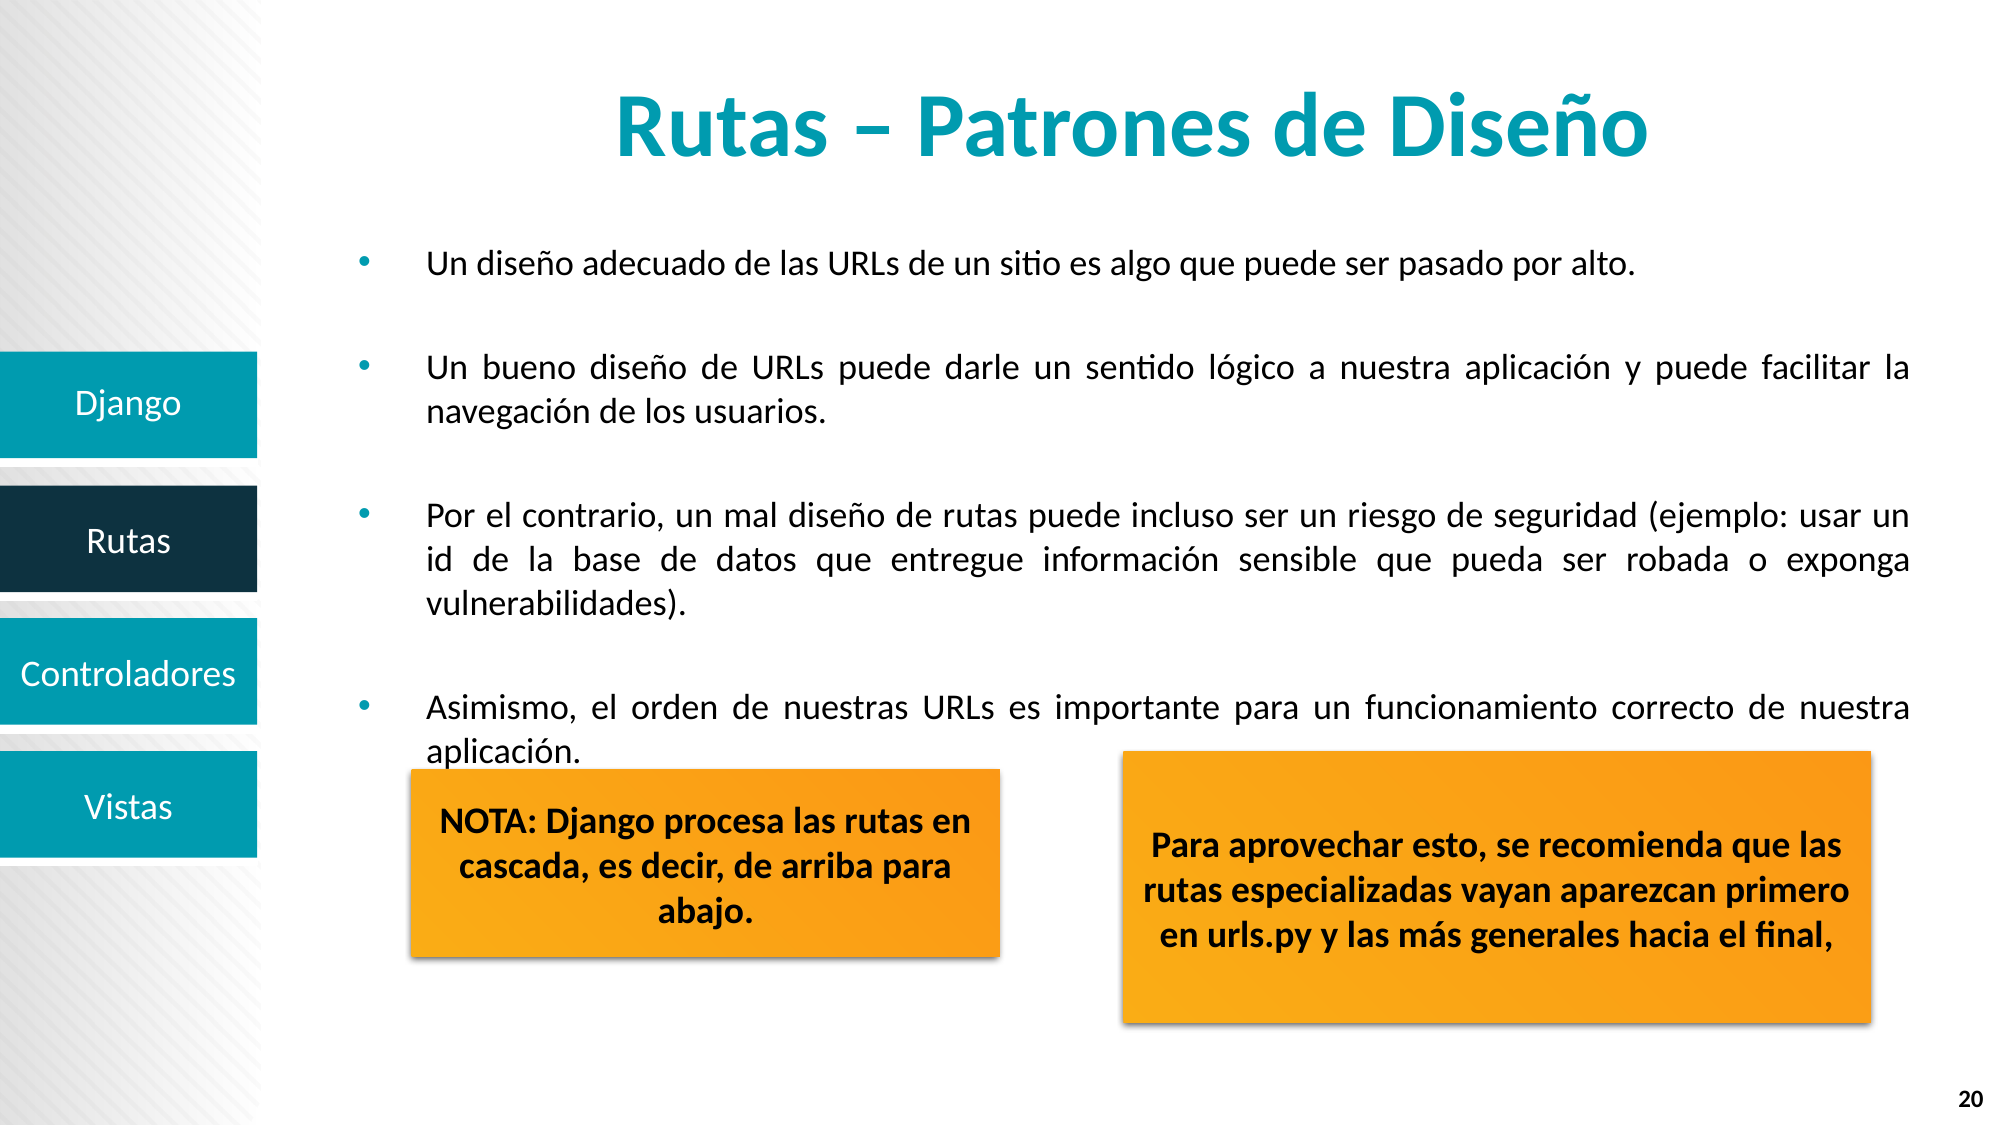

# Rutas – Patrones de Diseño
Un diseño adecuado de las URLs de un sitio es algo que puede ser pasado por alto.

Un bueno diseño de URLs puede darle un sentido lógico a nuestra aplicación y puede facilitar la navegación de los usuarios.

Por el contrario, un mal diseño de rutas puede incluso ser un riesgo de seguridad (ejemplo: usar un id de la base de datos que entregue información sensible que pueda ser robada o exponga vulnerabilidades).

Asimismo, el orden de nuestras URLs es importante para un funcionamiento correcto de nuestra aplicación.
Django
Para aprovechar esto, se recomienda que las rutas especializadas vayan aparezcan primero en urls.py y las más generales hacia el final,
NOTA: Django procesa las rutas en cascada, es decir, de arriba para abajo.
20